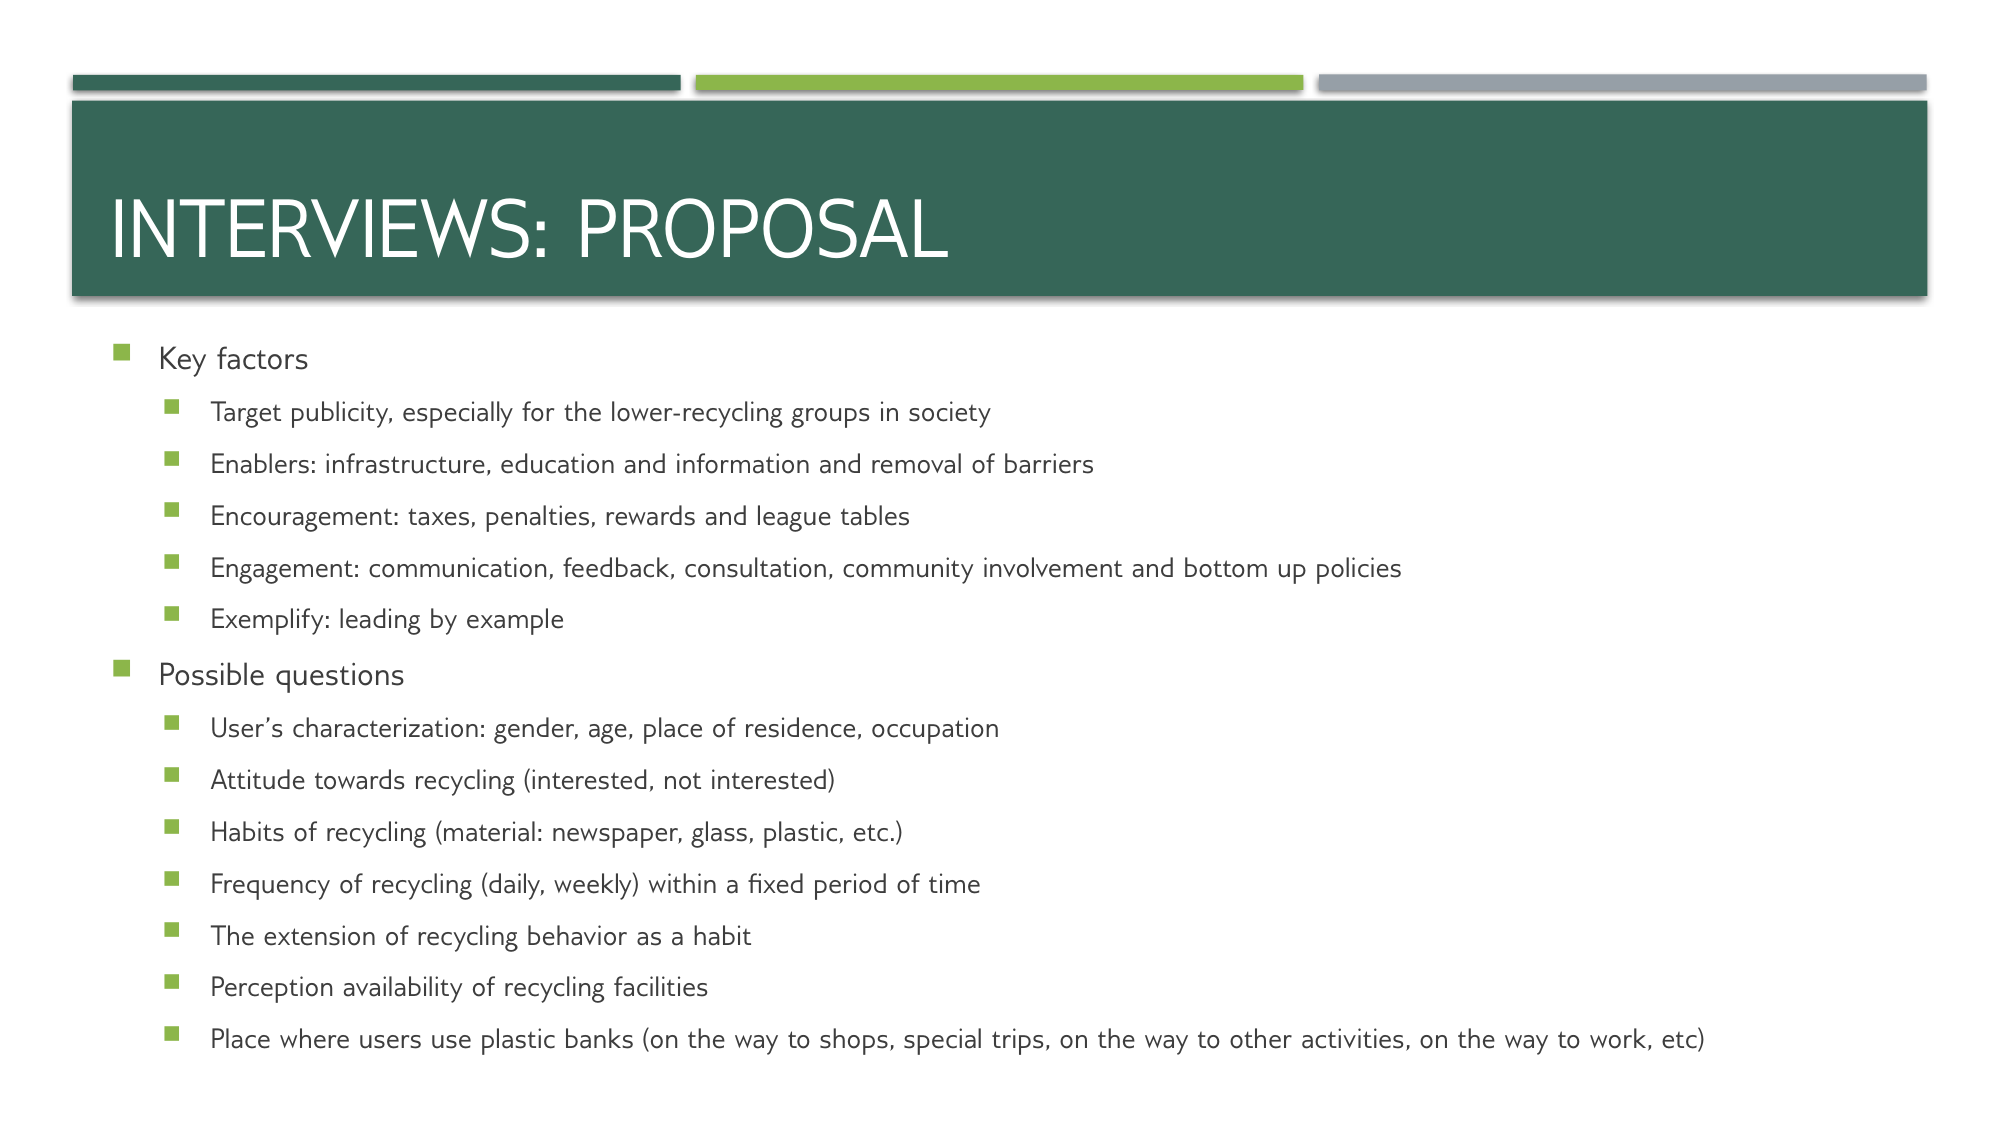

# Interviews: Proposal
Key factors
Target publicity, especially for the lower-recycling groups in society
Enablers: infrastructure, education and information and removal of barriers
Encouragement: taxes, penalties, rewards and league tables
Engagement: communication, feedback, consultation, community involvement and bottom up policies
Exemplify: leading by example
Possible questions
User’s characterization: gender, age, place of residence, occupation
Attitude towards recycling (interested, not interested)
Habits of recycling (material: newspaper, glass, plastic, etc.)
Frequency of recycling (daily, weekly) within a fixed period of time
The extension of recycling behavior as a habit
Perception availability of recycling facilities
Place where users use plastic banks (on the way to shops, special trips, on the way to other activities, on the way to work, etc)